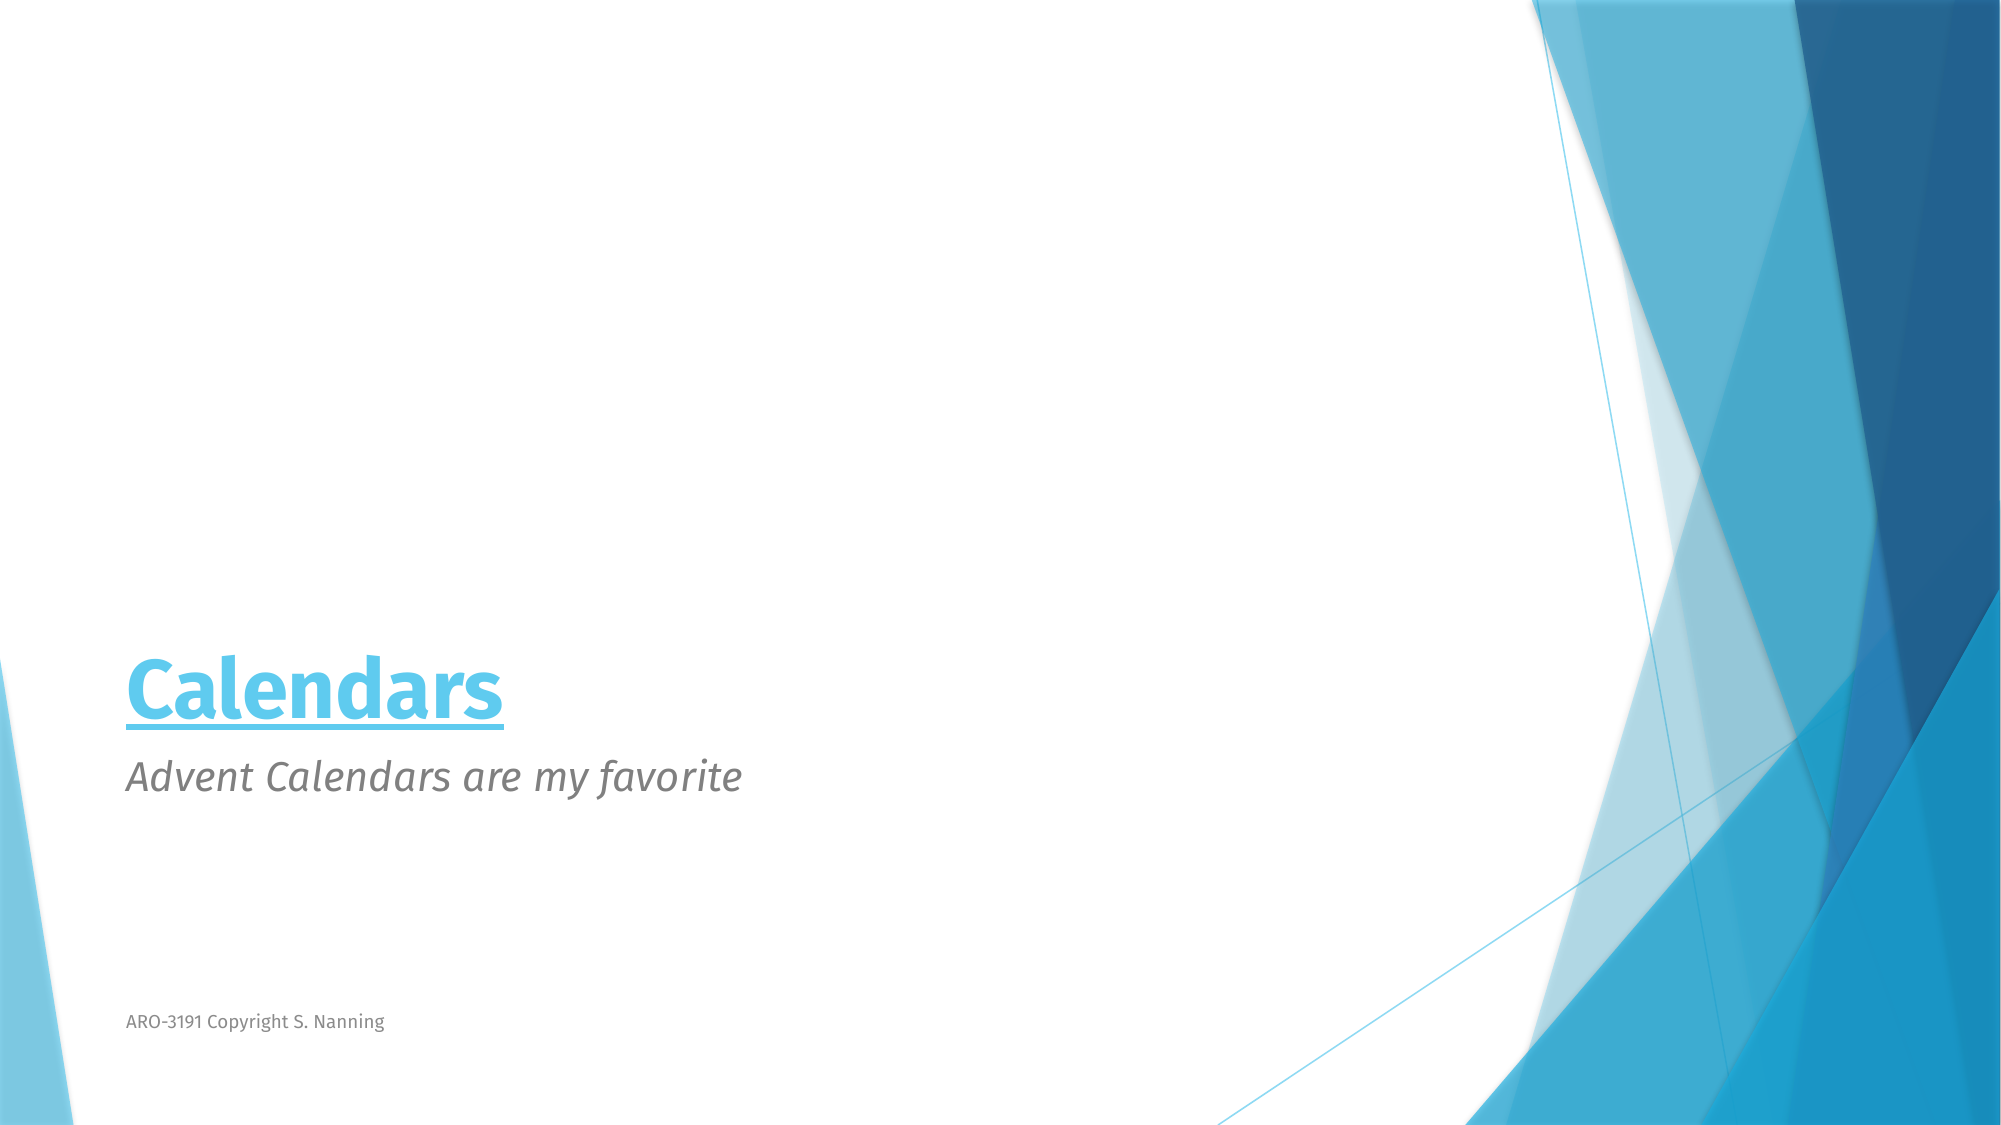

# Calendars
Advent Calendars are my favorite
ARO-3191 Copyright S. Nanning